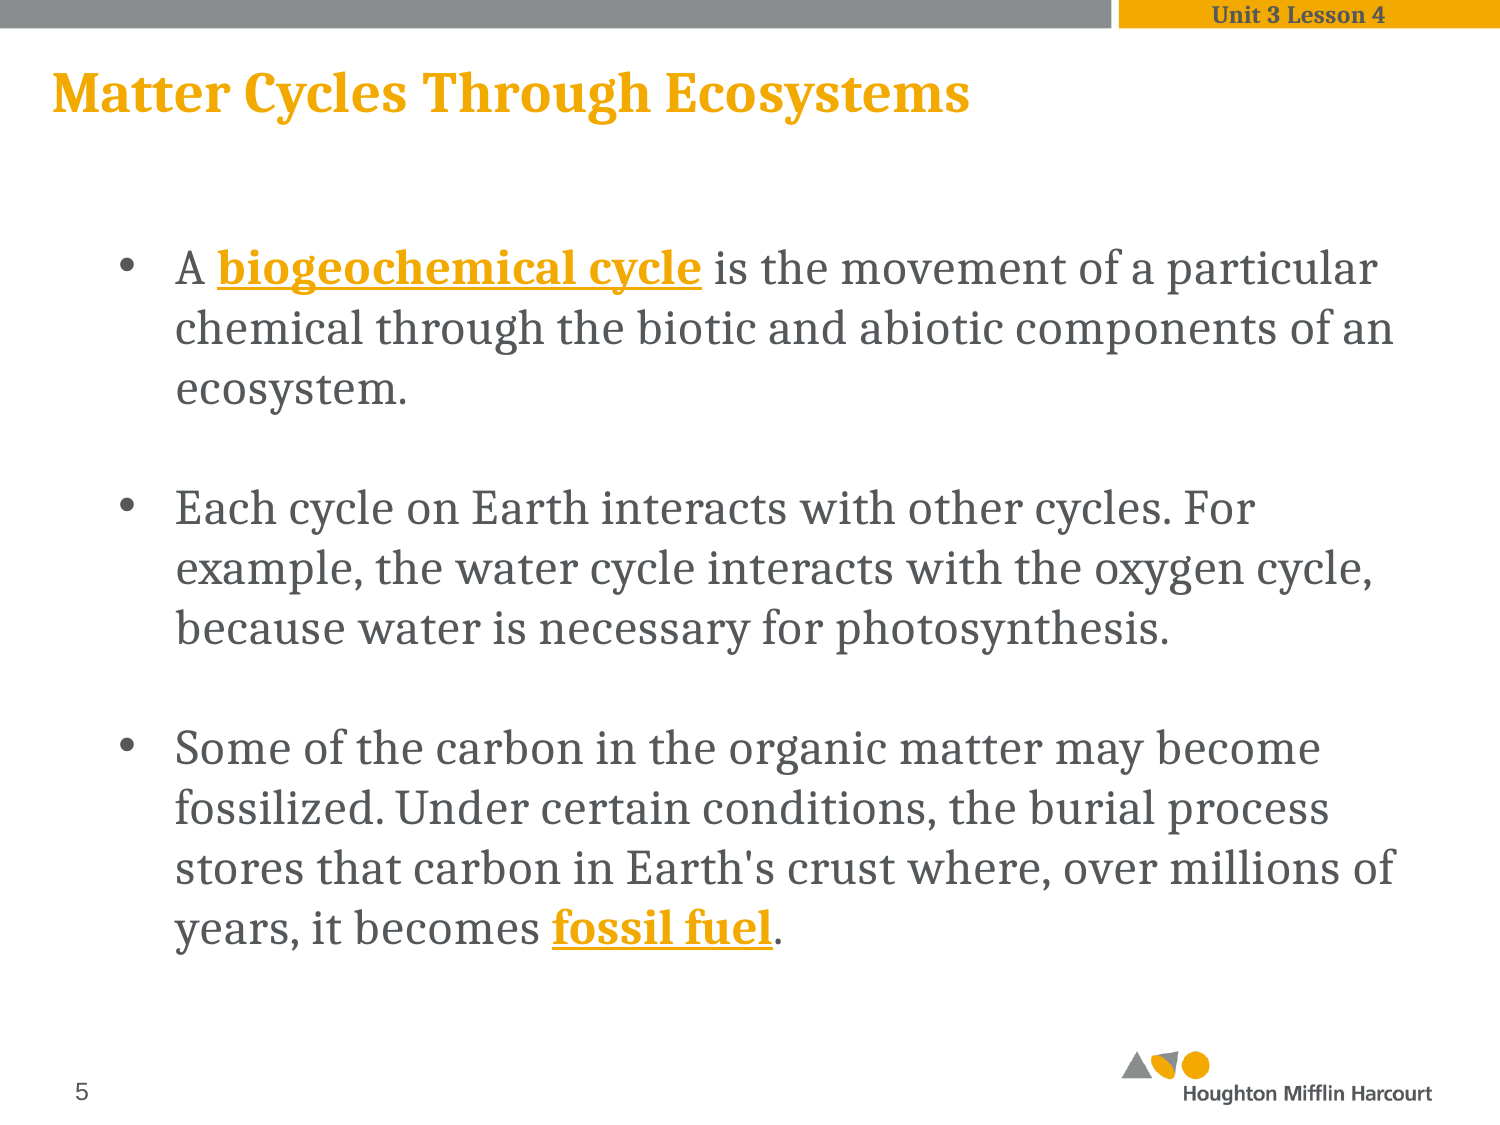

Unit 3 Lesson 4
# Matter Cycles Through Ecosystems
A biogeochemical cycle is the movement of a particular chemical through the biotic and abiotic components of an ecosystem.

Each cycle on Earth interacts with other cycles. For example, the water cycle interacts with the oxygen cycle, because water is necessary for photosynthesis.

Some of the carbon in the organic matter may become fossilized. Under certain conditions, the burial process stores that carbon in Earth's crust where, over millions of years, it becomes fossil fuel.
5